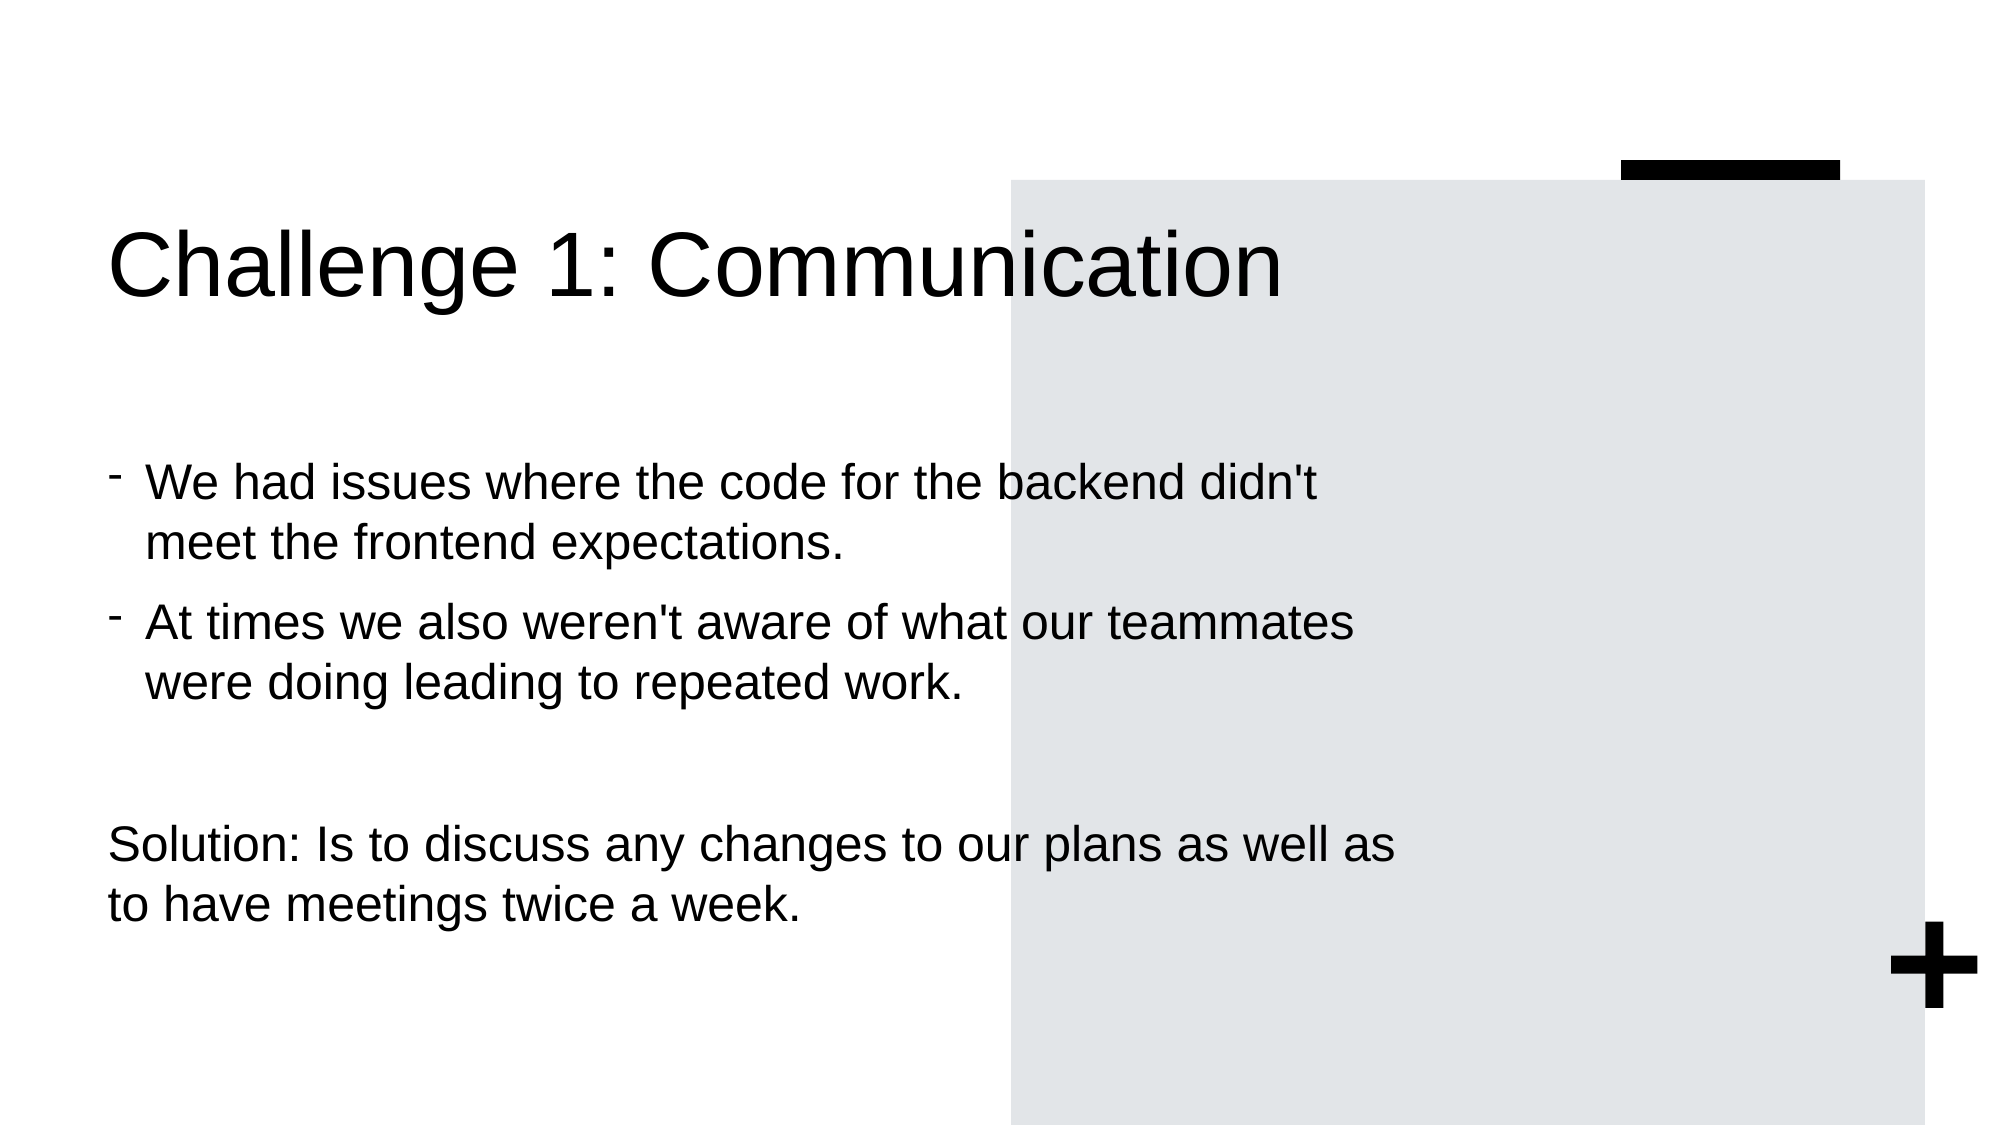

# Challenge 1: Communication
We had issues where the code for the backend didn't meet the frontend expectations.
At times we also weren't aware of what our teammates were doing leading to repeated work.

Solution: Is to discuss any changes to our plans as well as to have meetings twice a week.